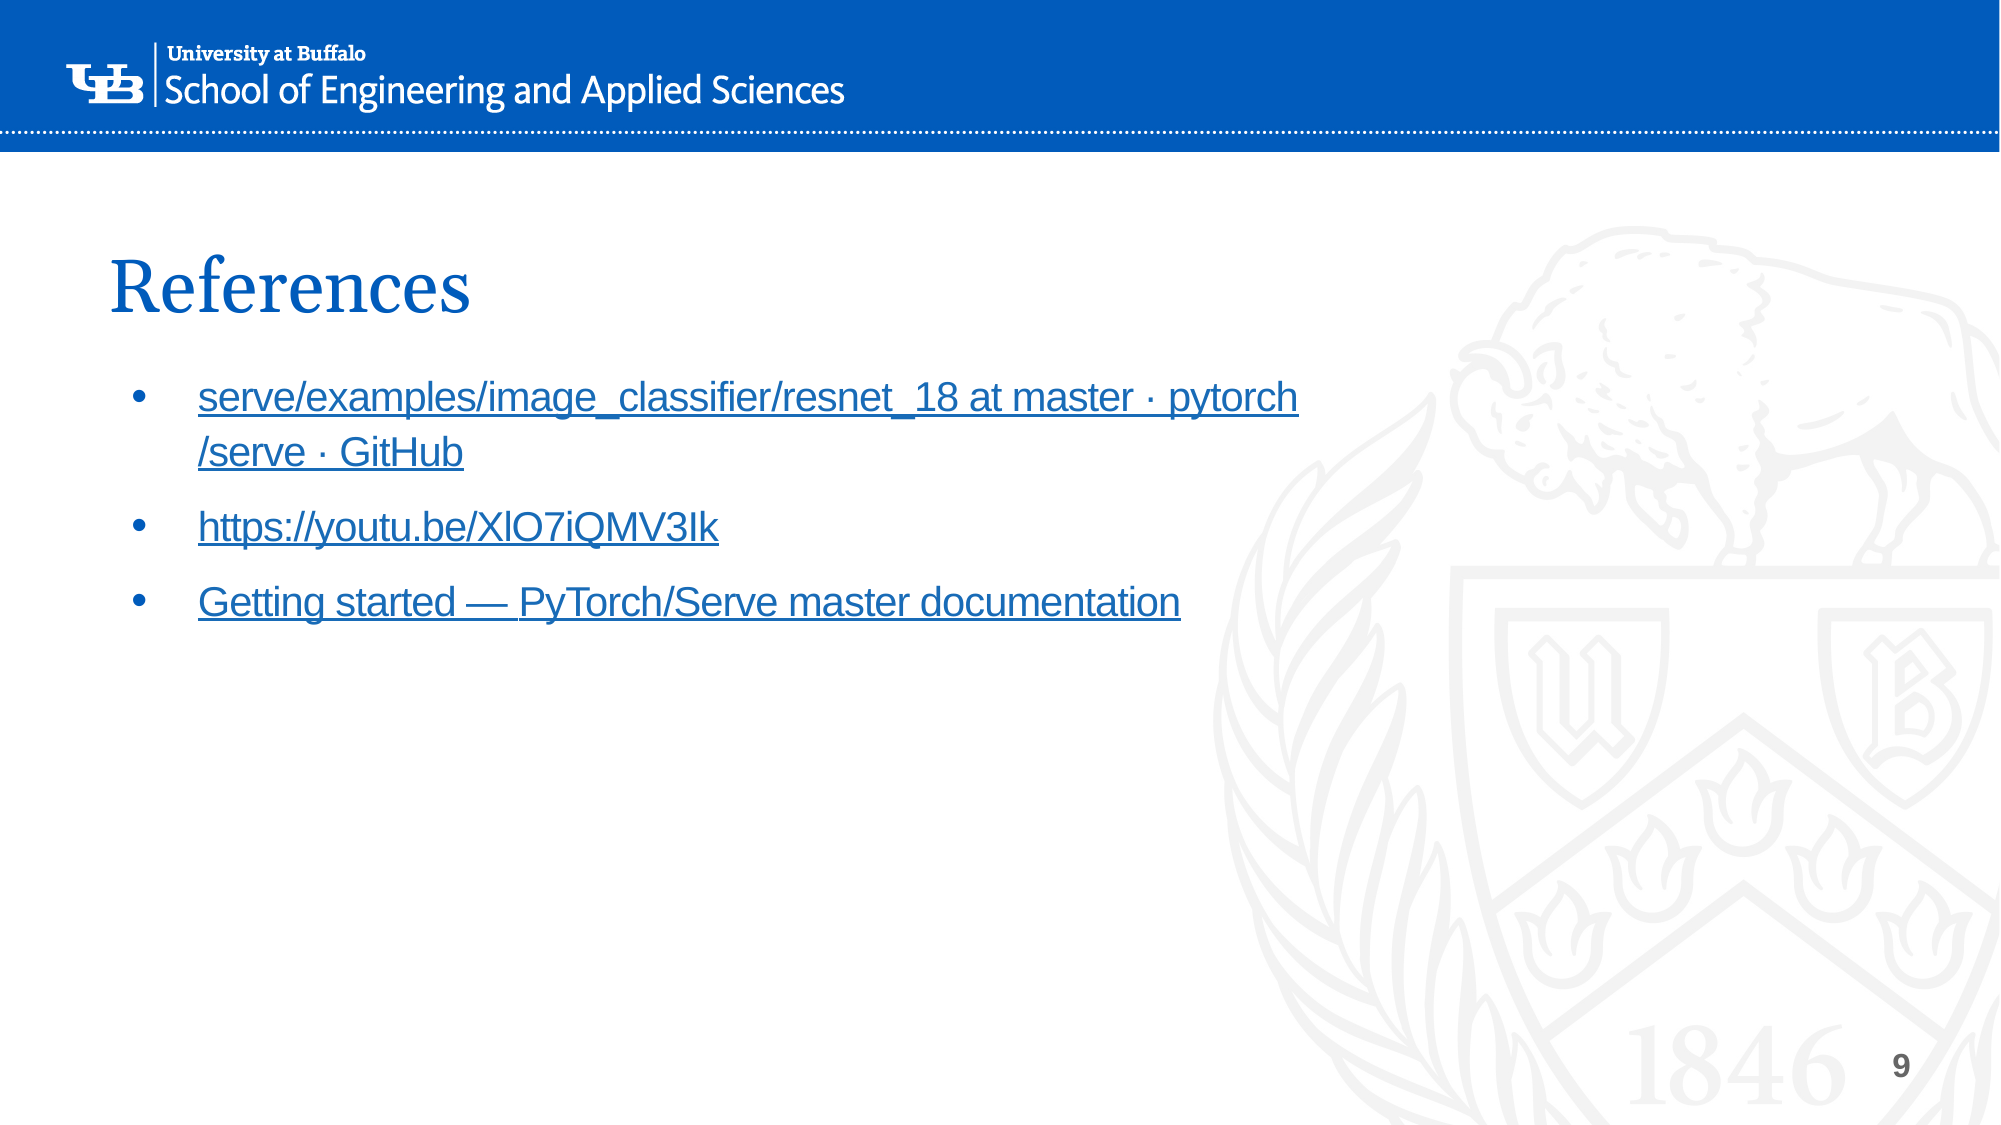

# References
serve/examples/image_classifier/resnet_18 at master · pytorch/serve · GitHub
https://youtu.be/XlO7iQMV3Ik
Getting started — PyTorch/Serve master documentation